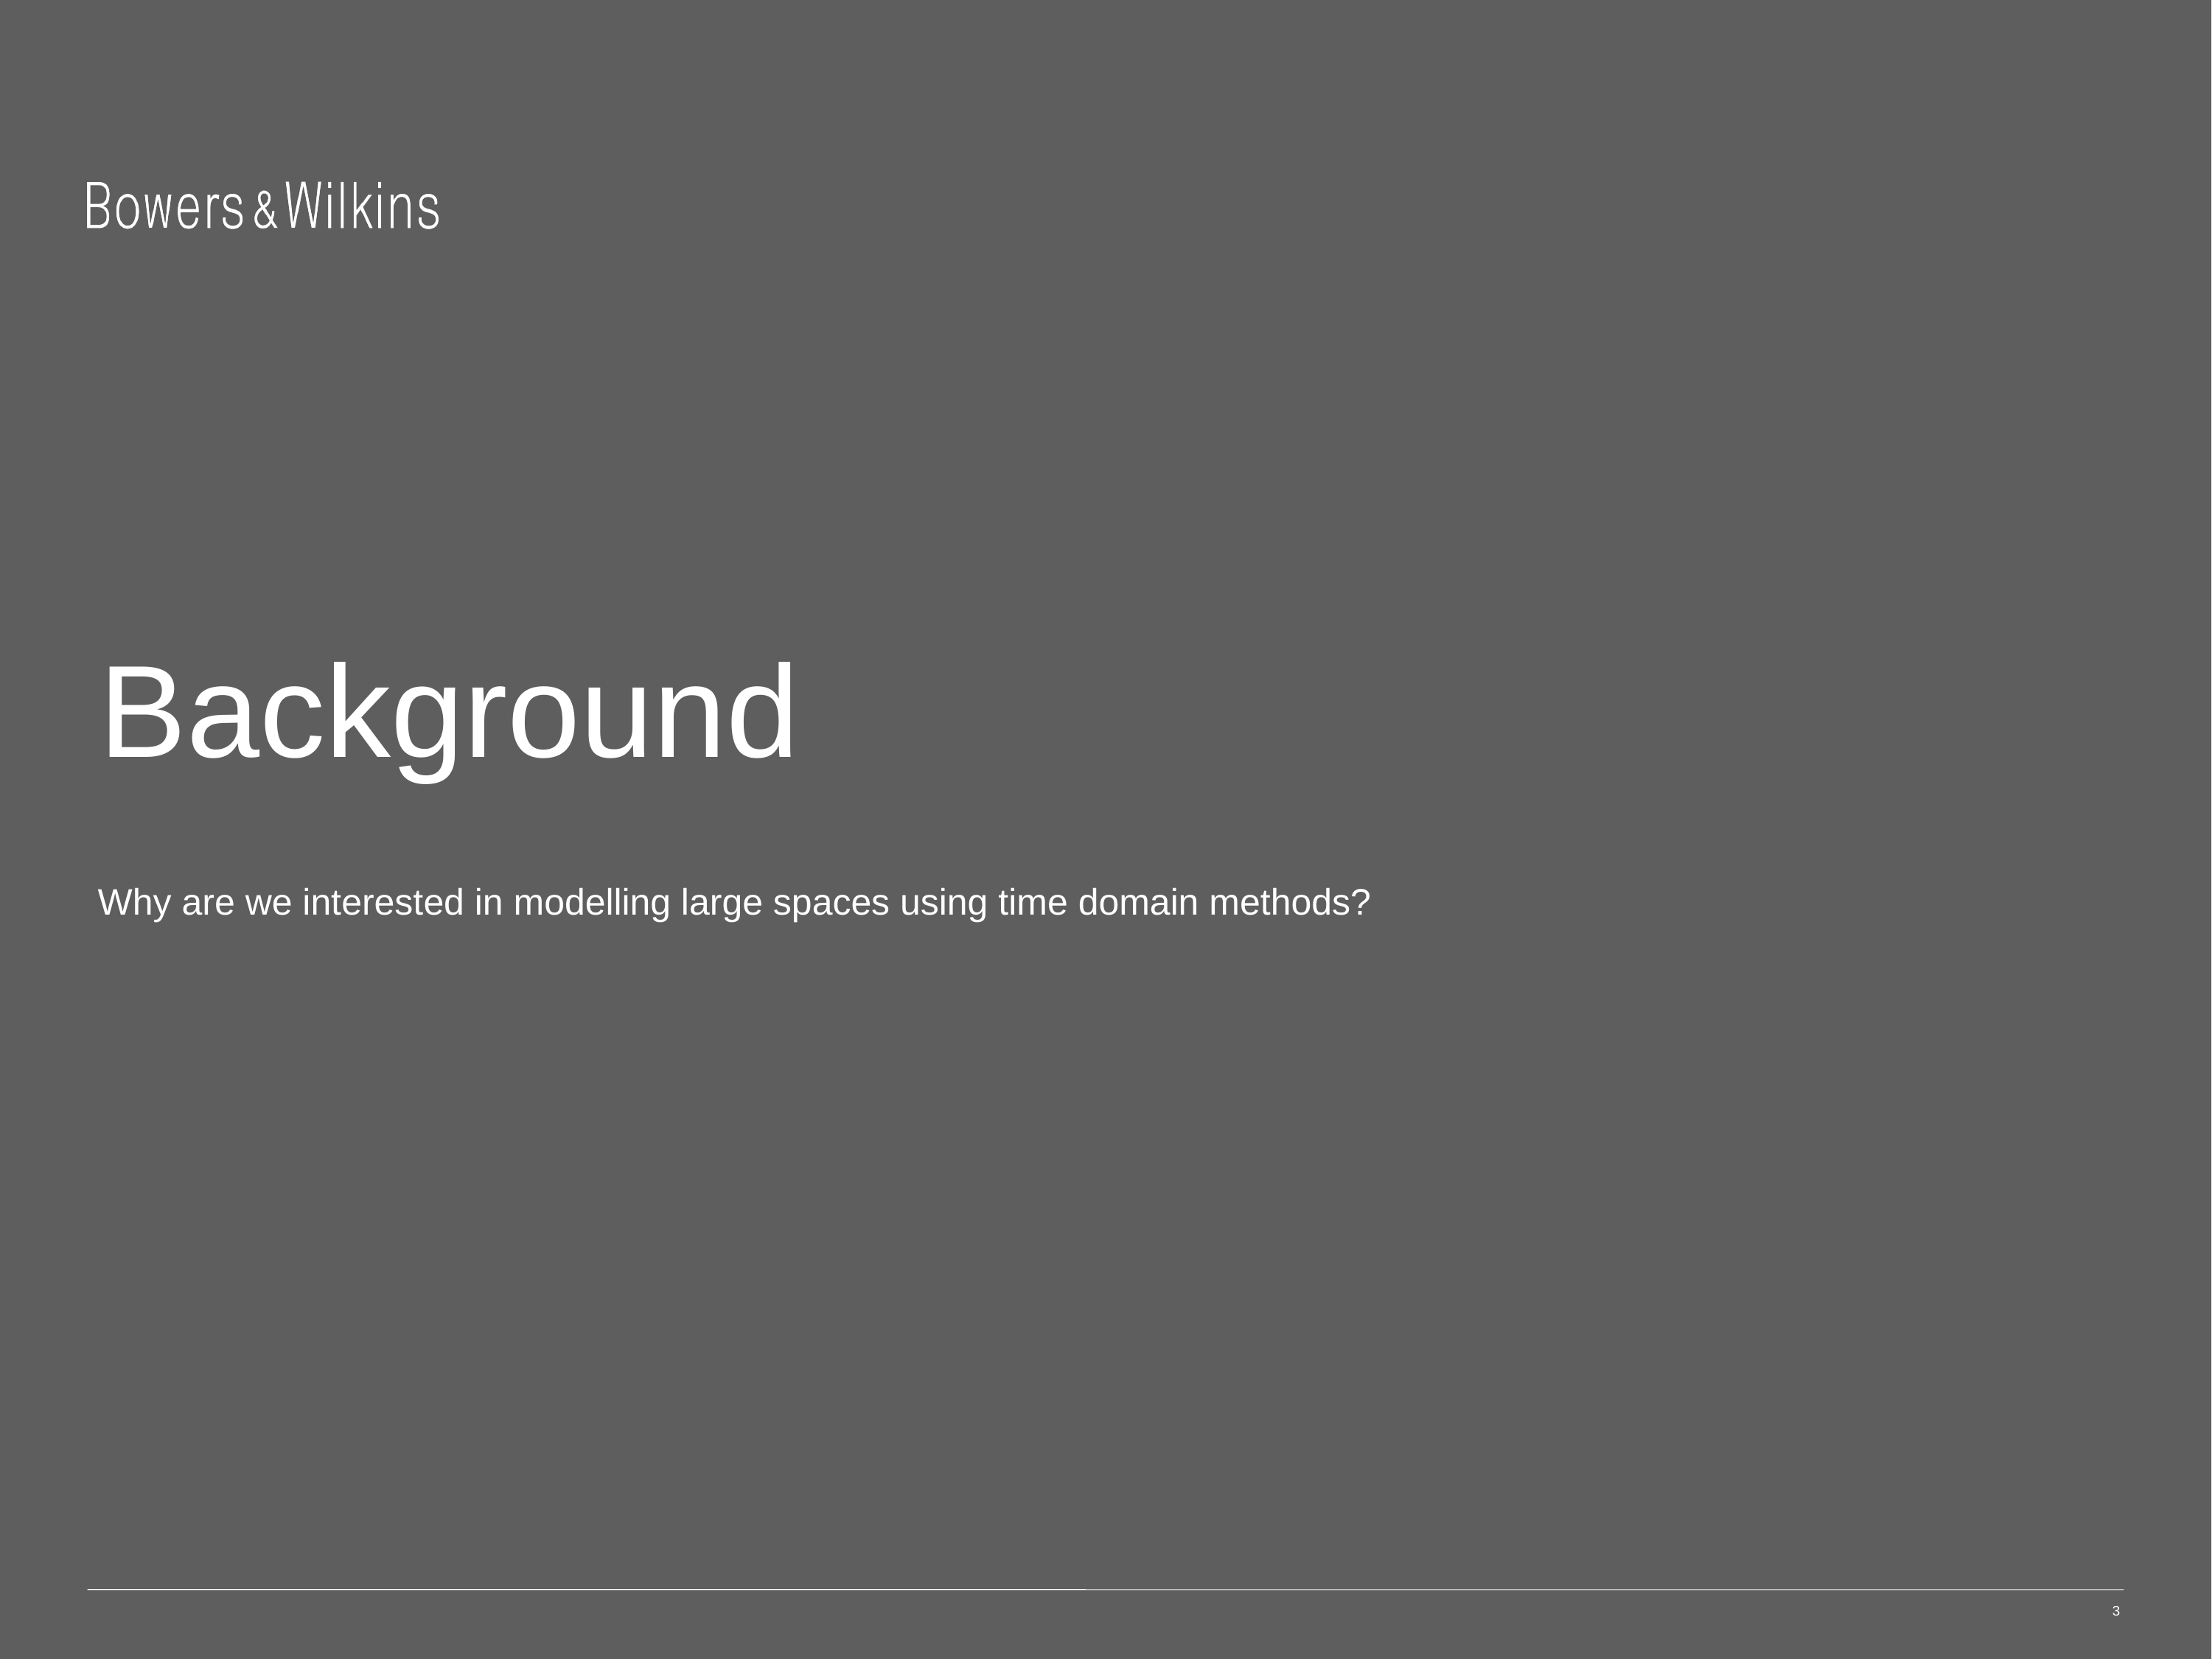

# Background
Why are we interested in modelling large spaces using time domain methods?